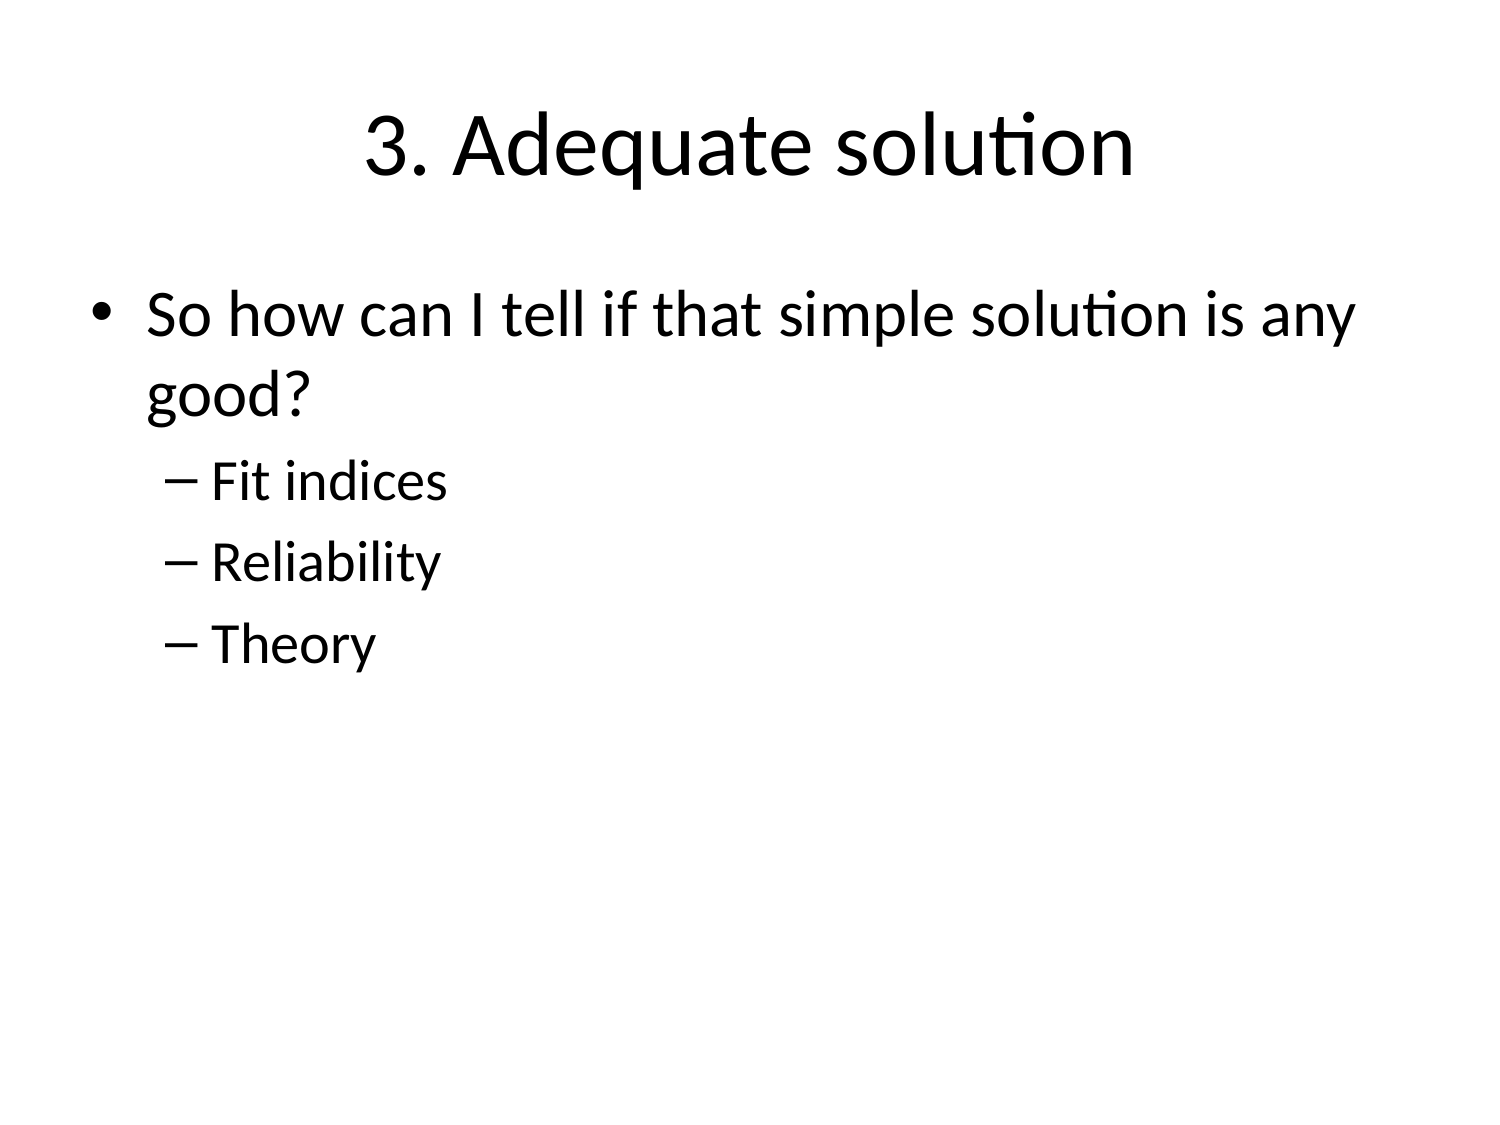

# 3. Adequate solution
So how can I tell if that simple solution is any good?
Fit indices
Reliability
Theory